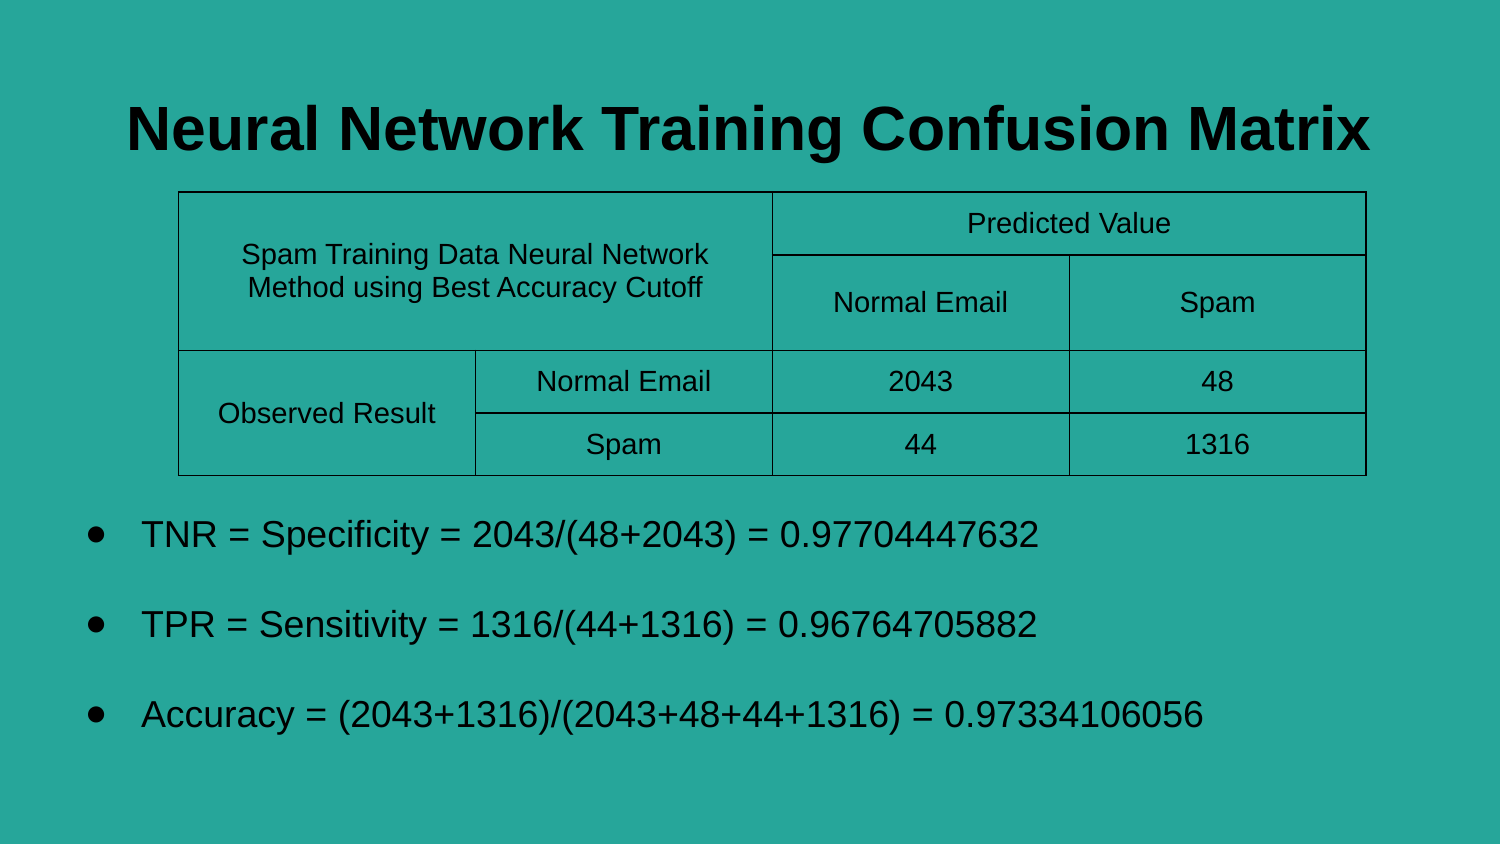

# Neural Network Training Confusion Matrix
| Spam Training Data Neural Network Method using Best Accuracy Cutoff |  | Predicted Value |  |
| --- | --- | --- | --- |
|  |  | Normal Email | Spam |
| Observed Result | Normal Email | 2043 | 48 |
|  | Spam | 44 | 1316 |
TNR = Specificity = 2043/(48+2043) = 0.97704447632
TPR = Sensitivity = 1316/(44+1316) = 0.96764705882
Accuracy = (2043+1316)/(2043+48+44+1316) = 0.97334106056